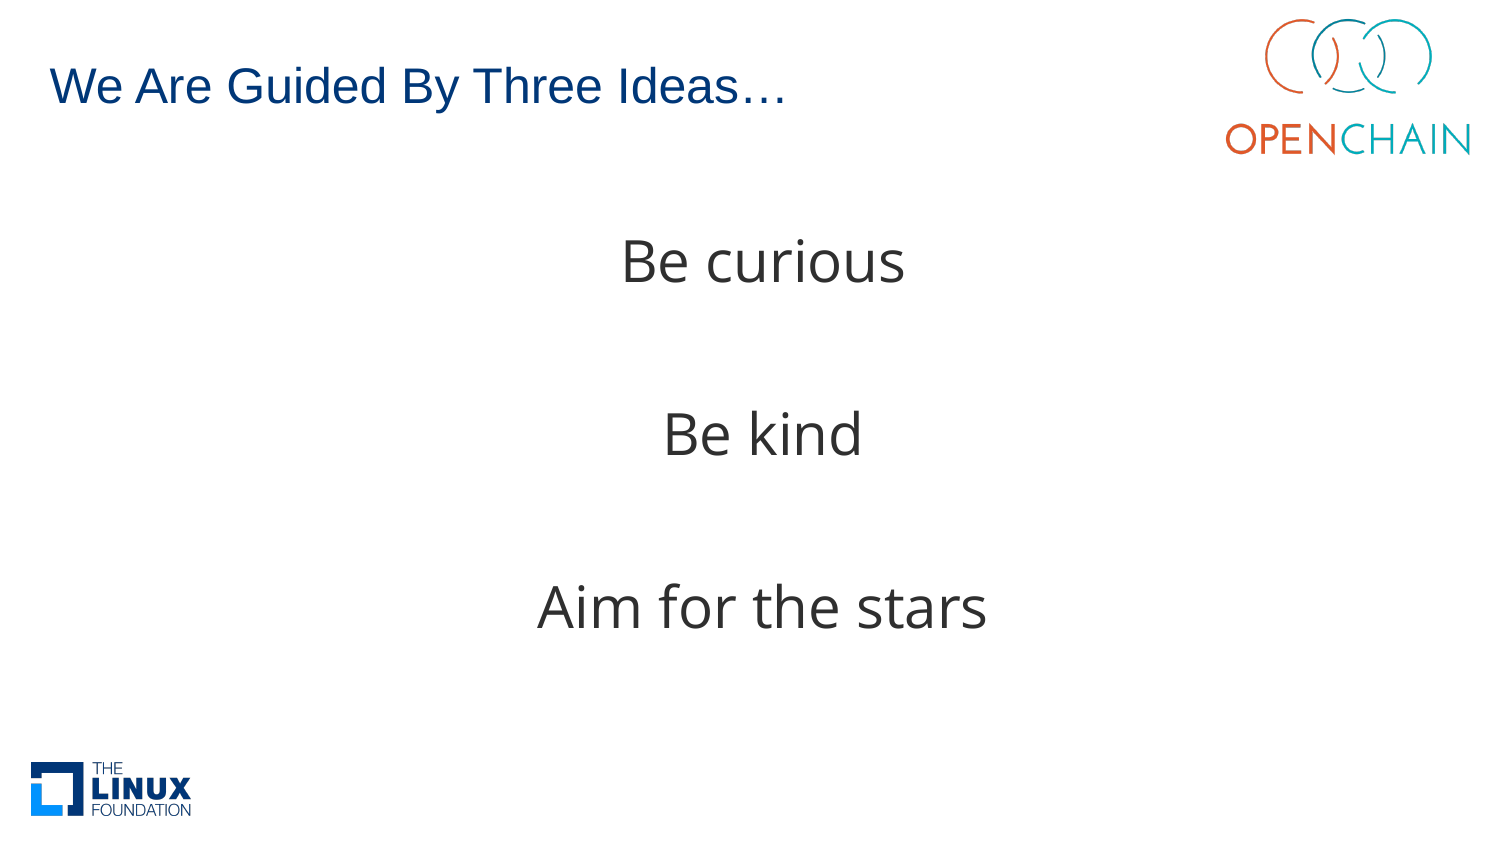

# We Are Guided By Three Ideas…
Be curious

Be kind

Aim for the stars